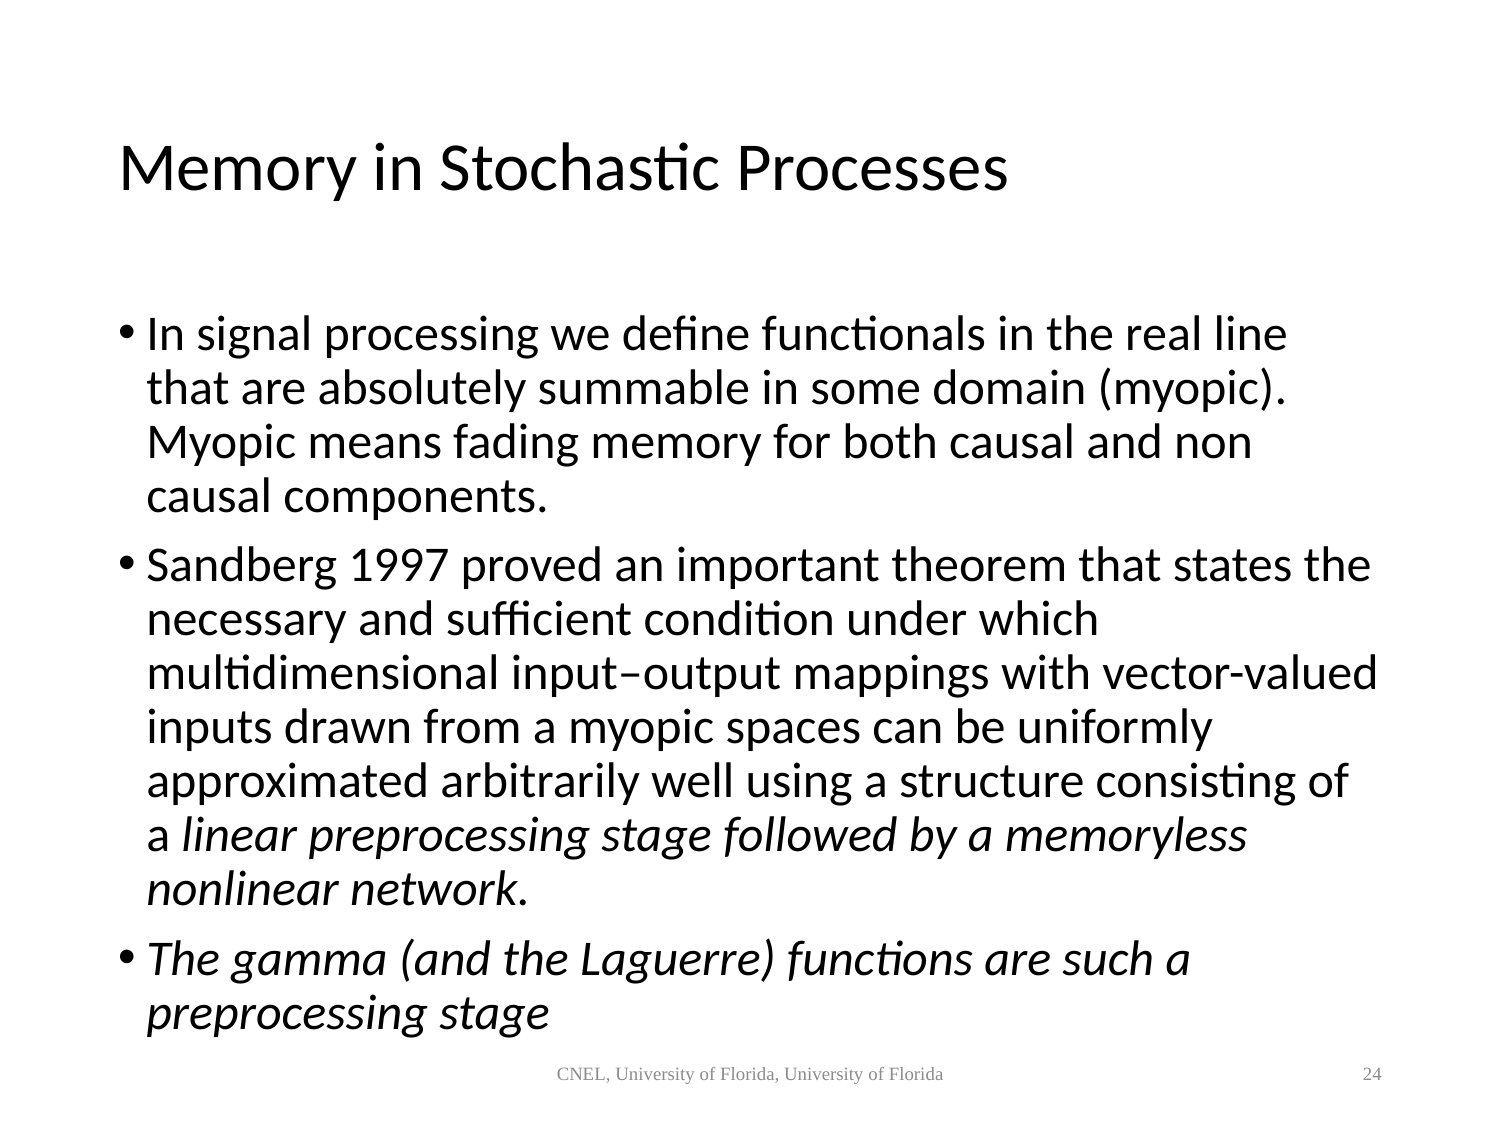

# Memory in Stochastic Processes
In signal processing we define functionals in the real line that are absolutely summable in some domain (myopic). Myopic means fading memory for both causal and non causal components.
Sandberg 1997 proved an important theorem that states the necessary and sufficient condition under which multidimensional input–output mappings with vector-valued inputs drawn from a myopic spaces can be uniformly approximated arbitrarily well using a structure consisting of a linear preprocessing stage followed by a memoryless nonlinear network.
The gamma (and the Laguerre) functions are such a preprocessing stage
CNEL, University of Florida, University of Florida
24